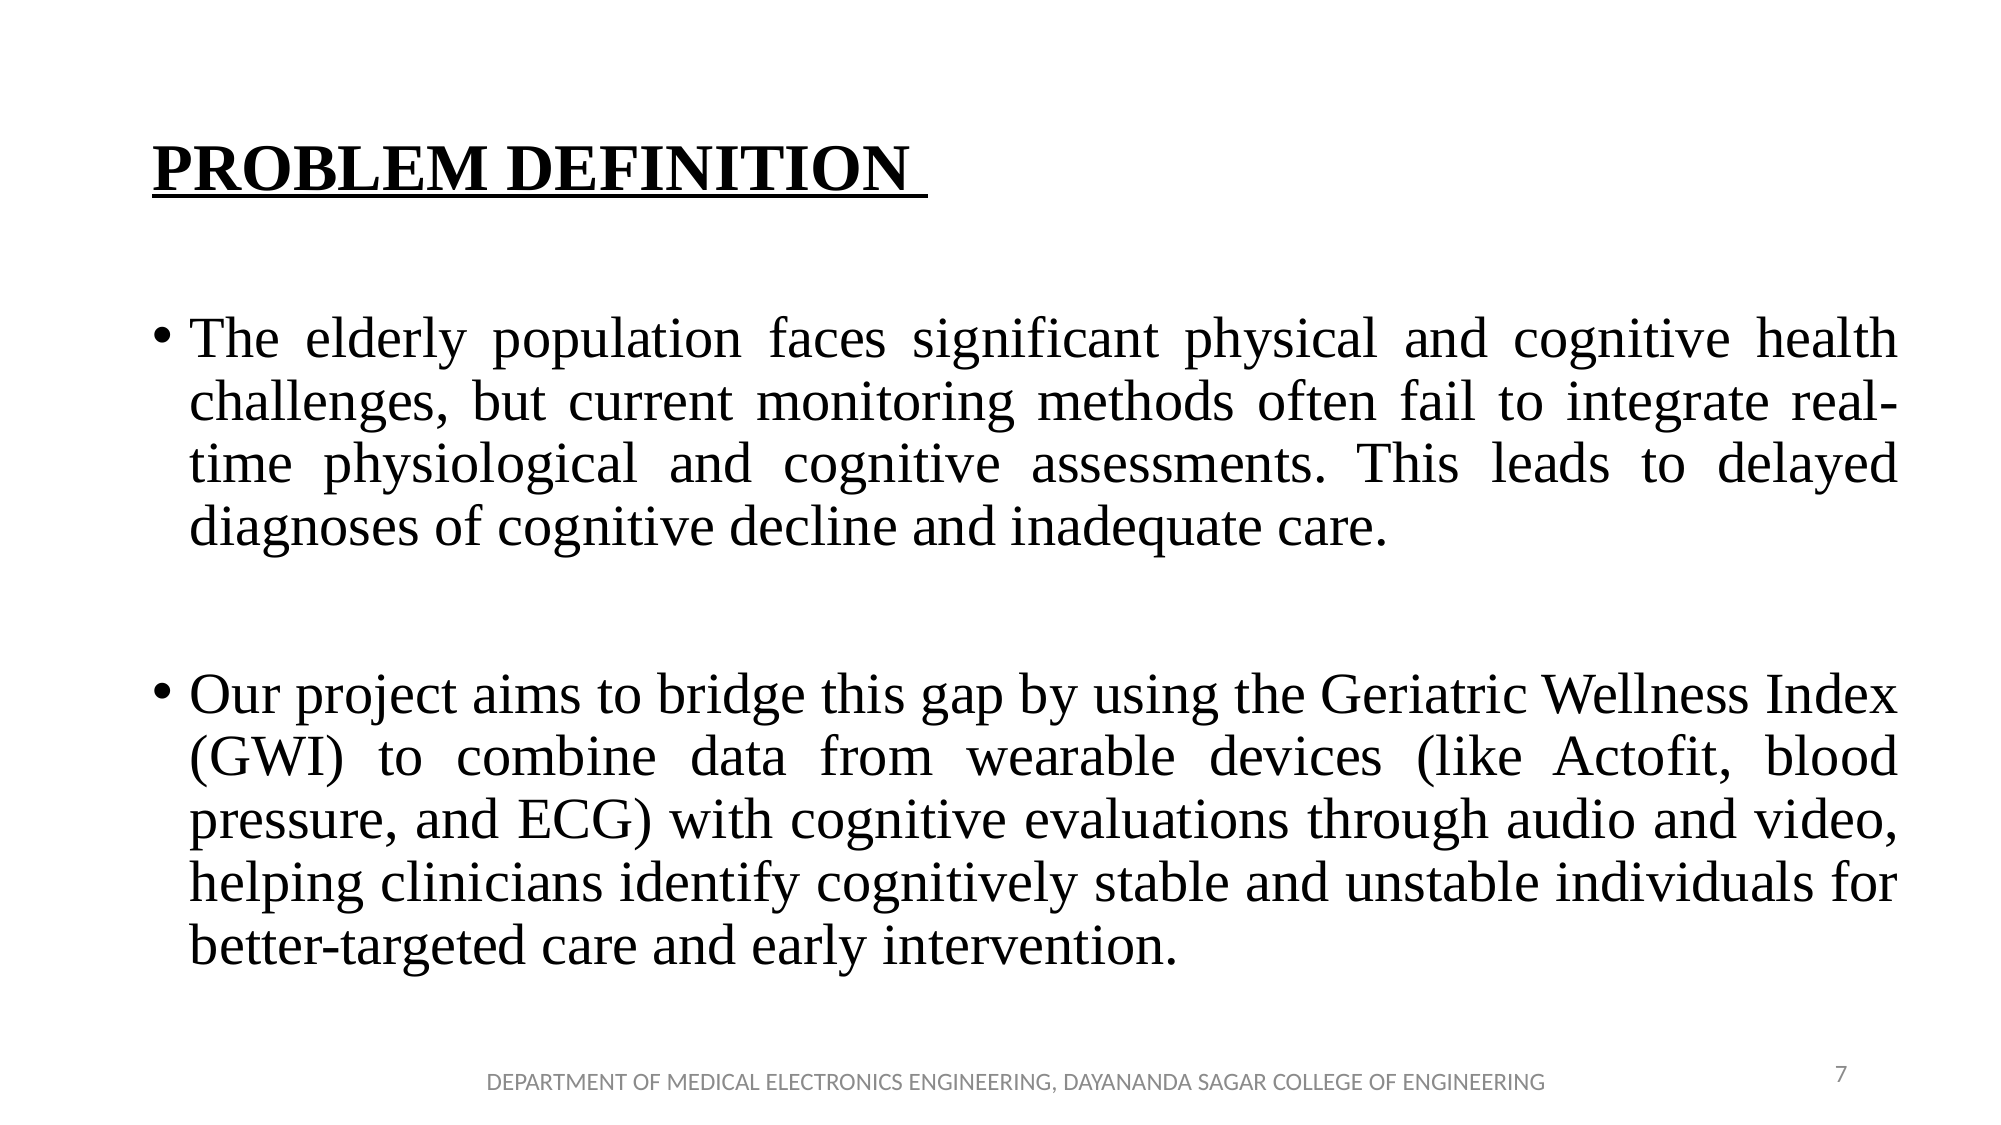

# PROBLEM DEFINITION
The elderly population faces significant physical and cognitive health challenges, but current monitoring methods often fail to integrate real-time physiological and cognitive assessments. This leads to delayed diagnoses of cognitive decline and inadequate care.

Our project aims to bridge this gap by using the Geriatric Wellness Index (GWI) to combine data from wearable devices (like Actofit, blood pressure, and ECG) with cognitive evaluations through audio and video, helping clinicians identify cognitively stable and unstable individuals for better-targeted care and early intervention.
7
DEPARTMENT OF MEDICAL ELECTRONICS ENGINEERING, DAYANANDA SAGAR COLLEGE OF ENGINEERING